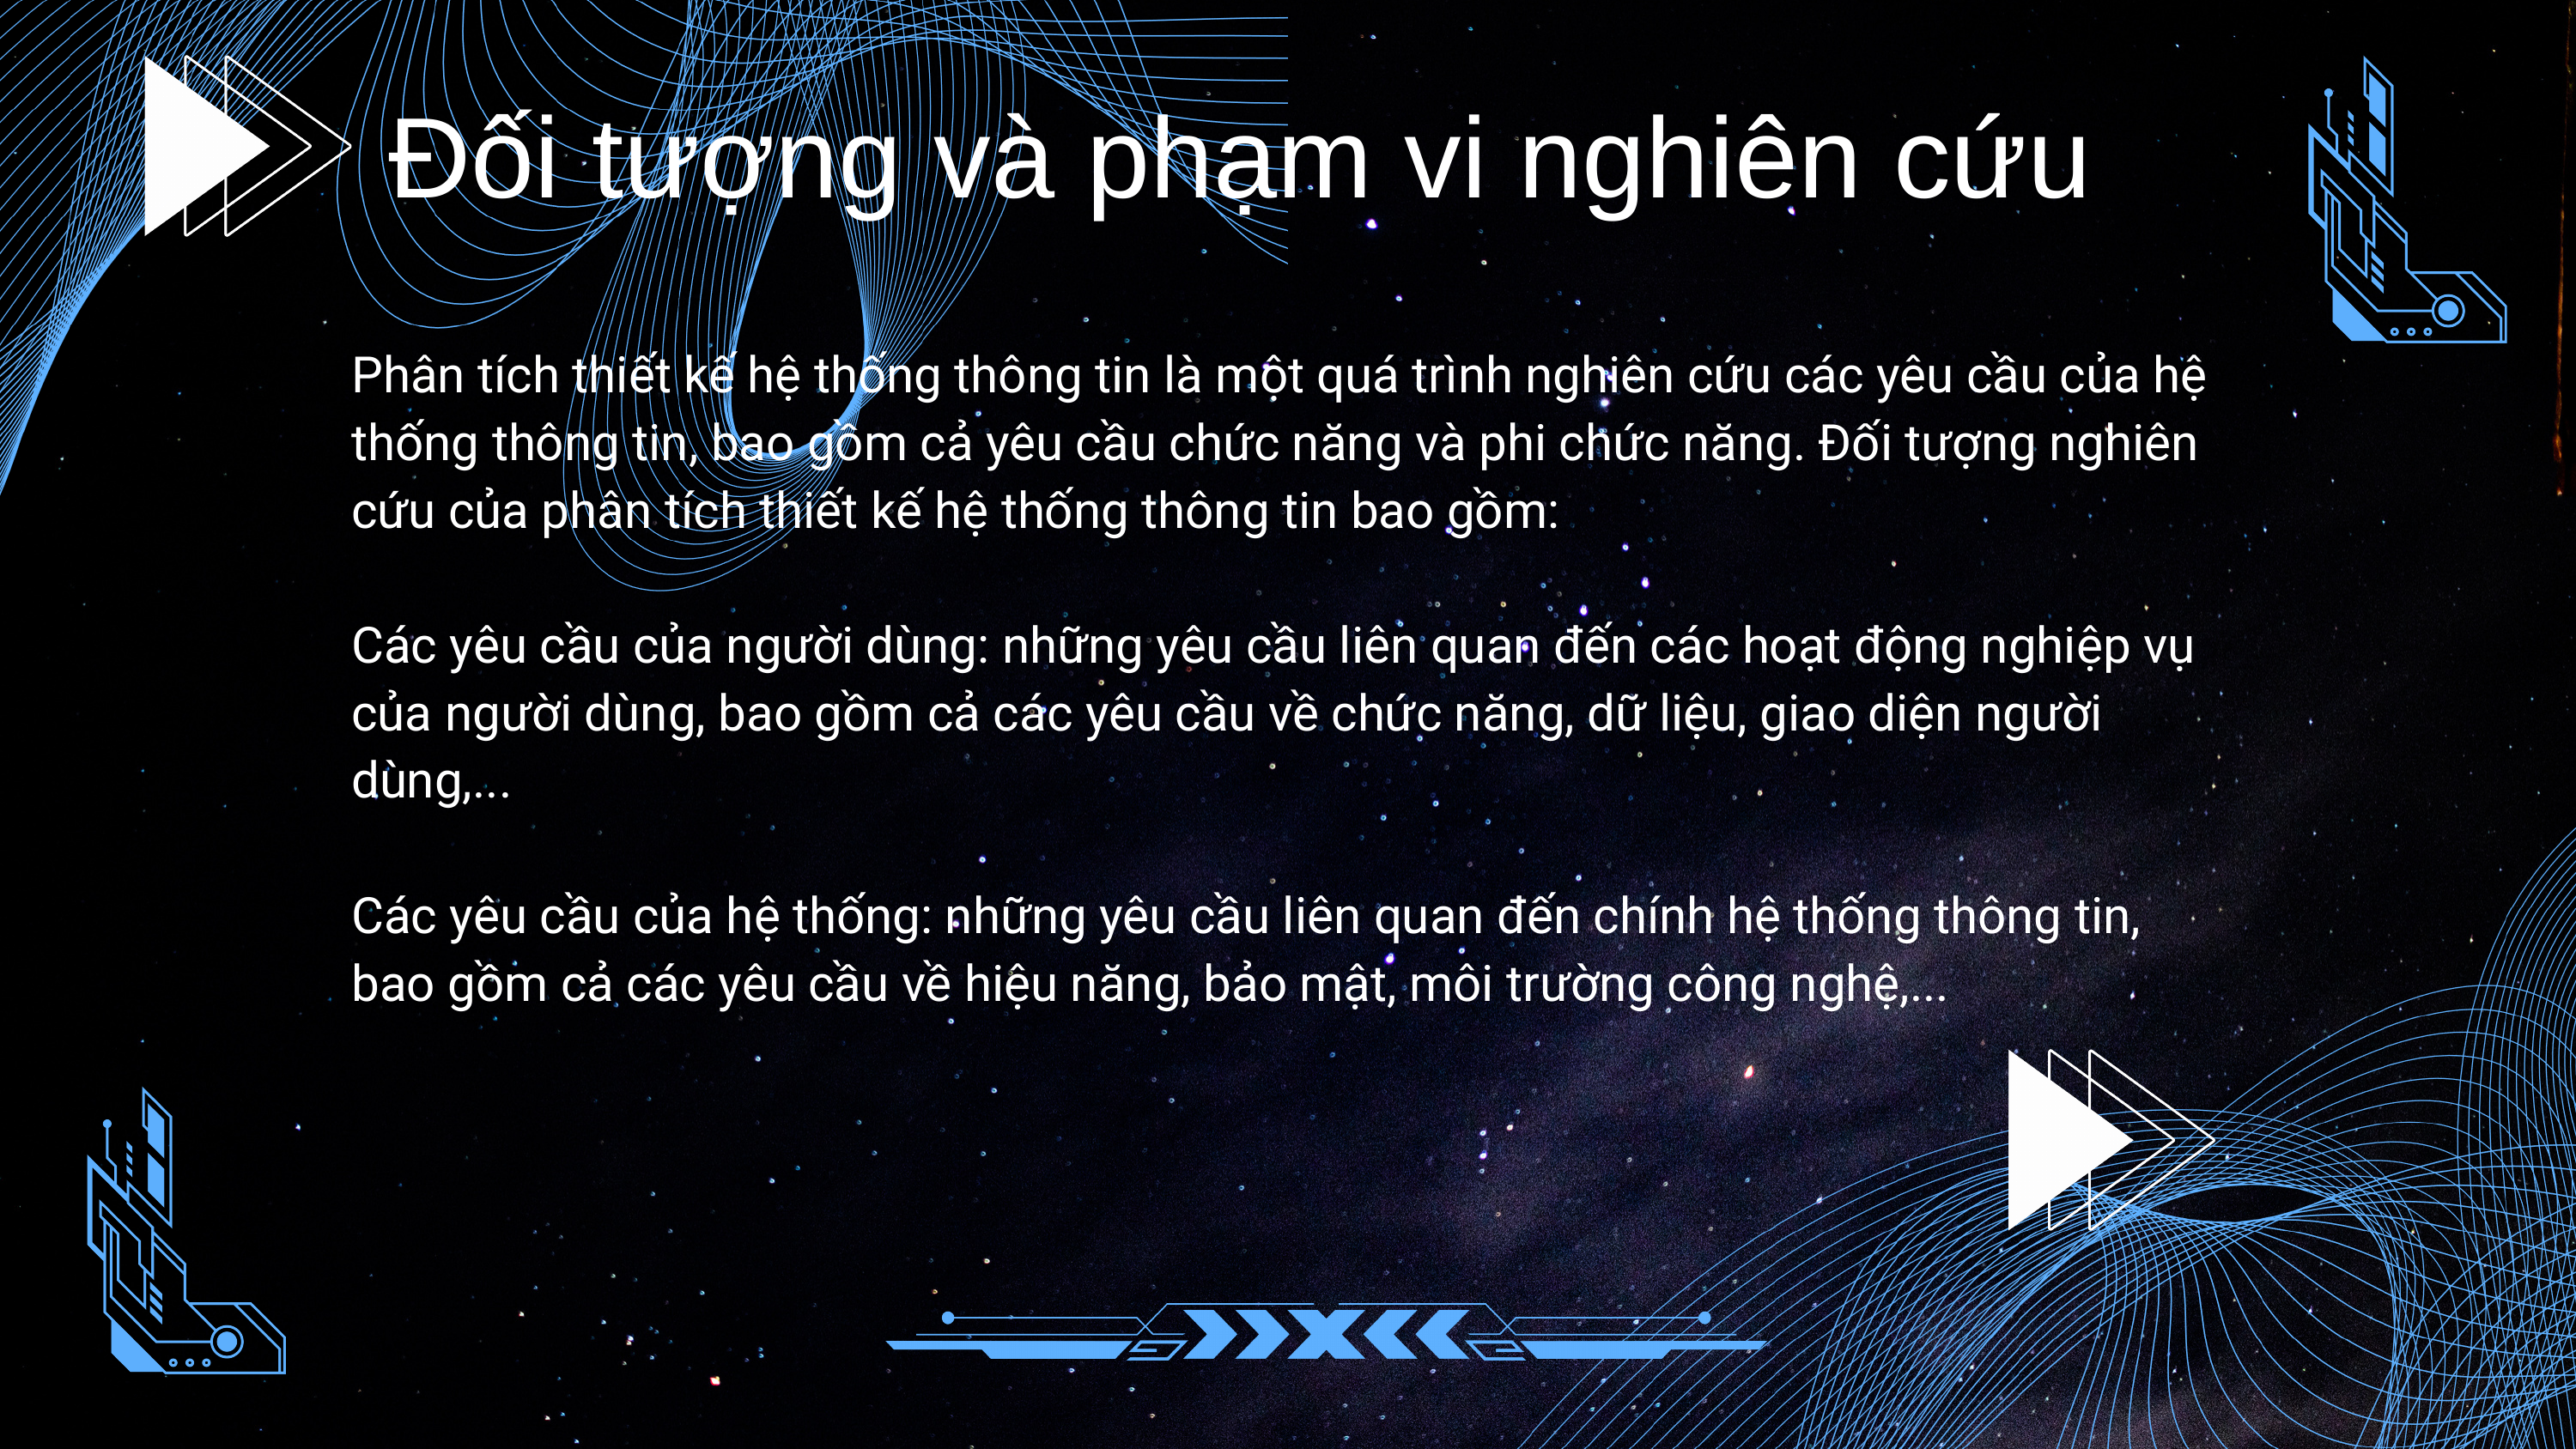

Đối tượng và phạm vi nghiên cứu
Phân tích thiết kế hệ thống thông tin là một quá trình nghiên cứu các yêu cầu của hệ thống thông tin, bao gồm cả yêu cầu chức năng và phi chức năng. Đối tượng nghiên cứu của phân tích thiết kế hệ thống thông tin bao gồm:

Các yêu cầu của người dùng: những yêu cầu liên quan đến các hoạt động nghiệp vụ của người dùng, bao gồm cả các yêu cầu về chức năng, dữ liệu, giao diện người dùng,...

Các yêu cầu của hệ thống: những yêu cầu liên quan đến chính hệ thống thông tin, bao gồm cả các yêu cầu về hiệu năng, bảo mật, môi trường công nghệ,...